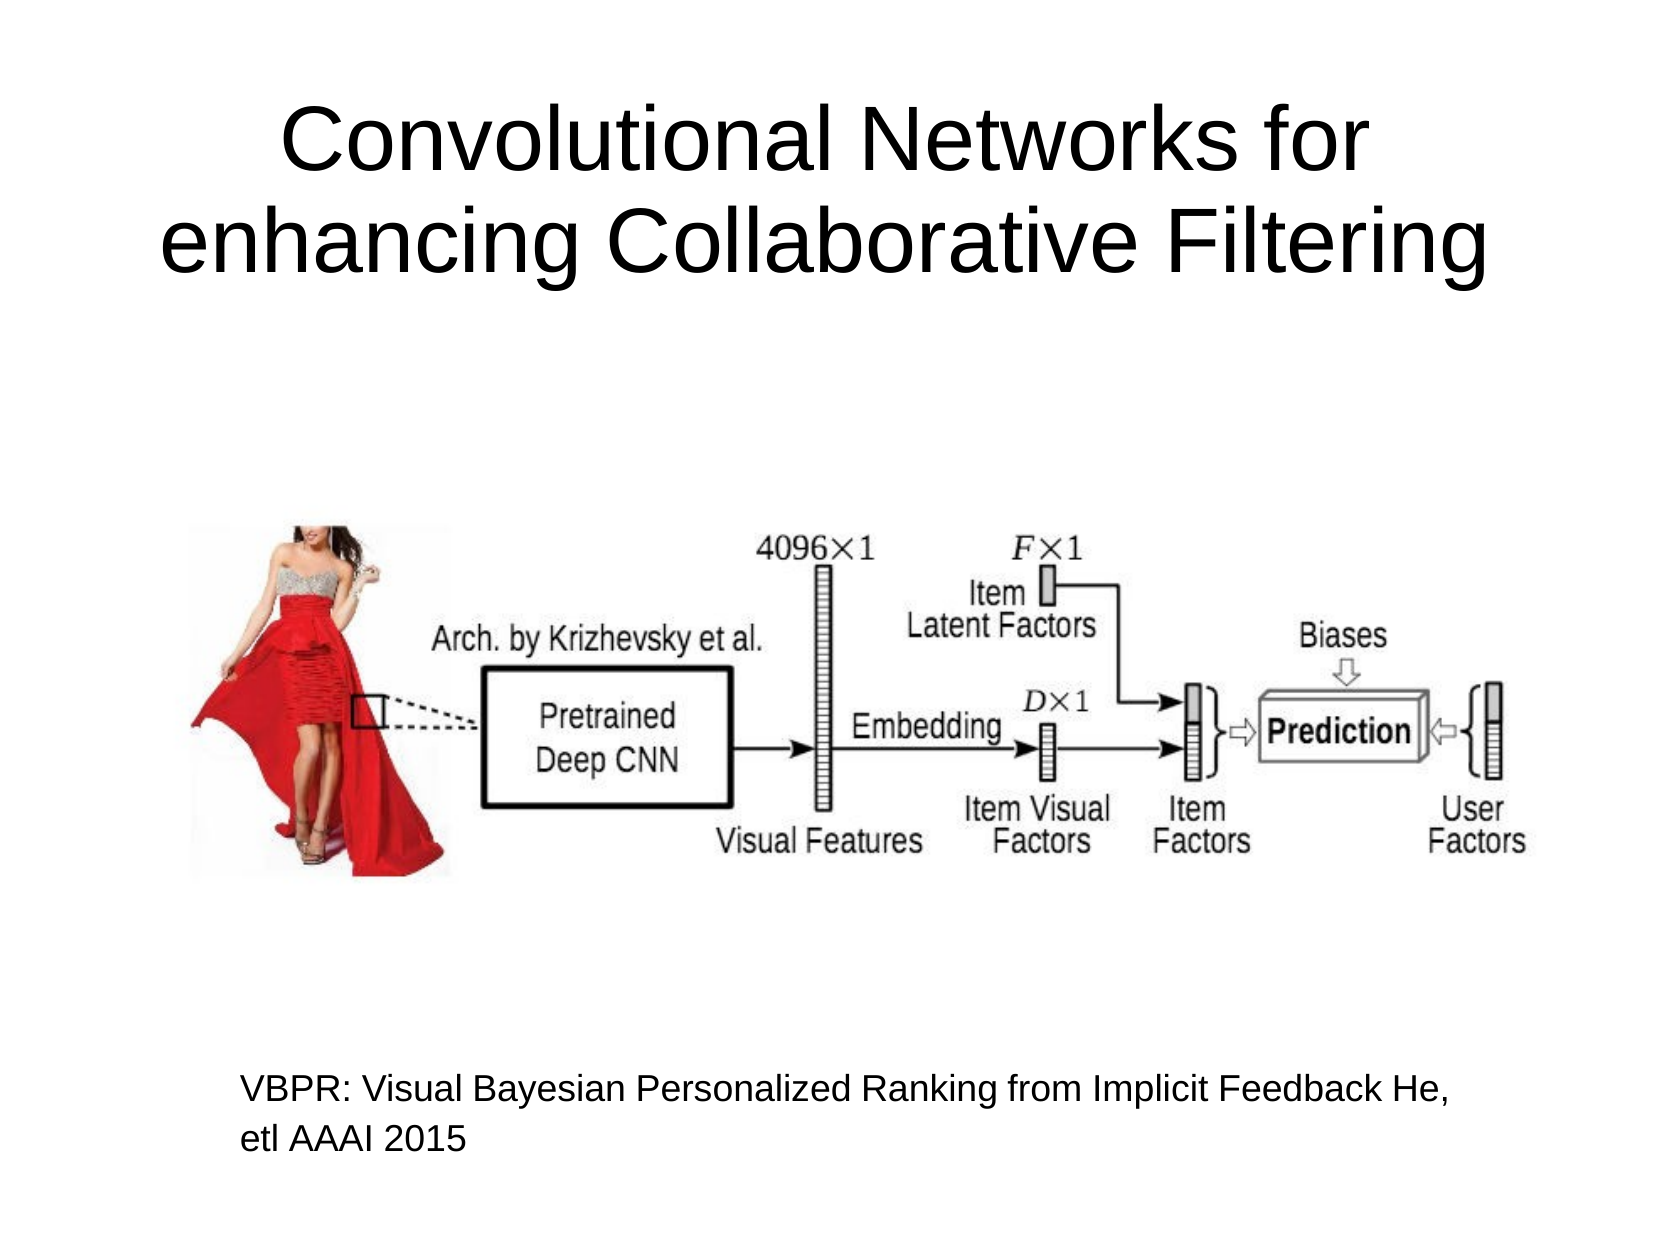

# enhancing Collaborative Filtering
Convolutional Networks for

VBPR: Visual Bayesian Personalized Ranking from Implicit Feedback He, etl AAAI 2015